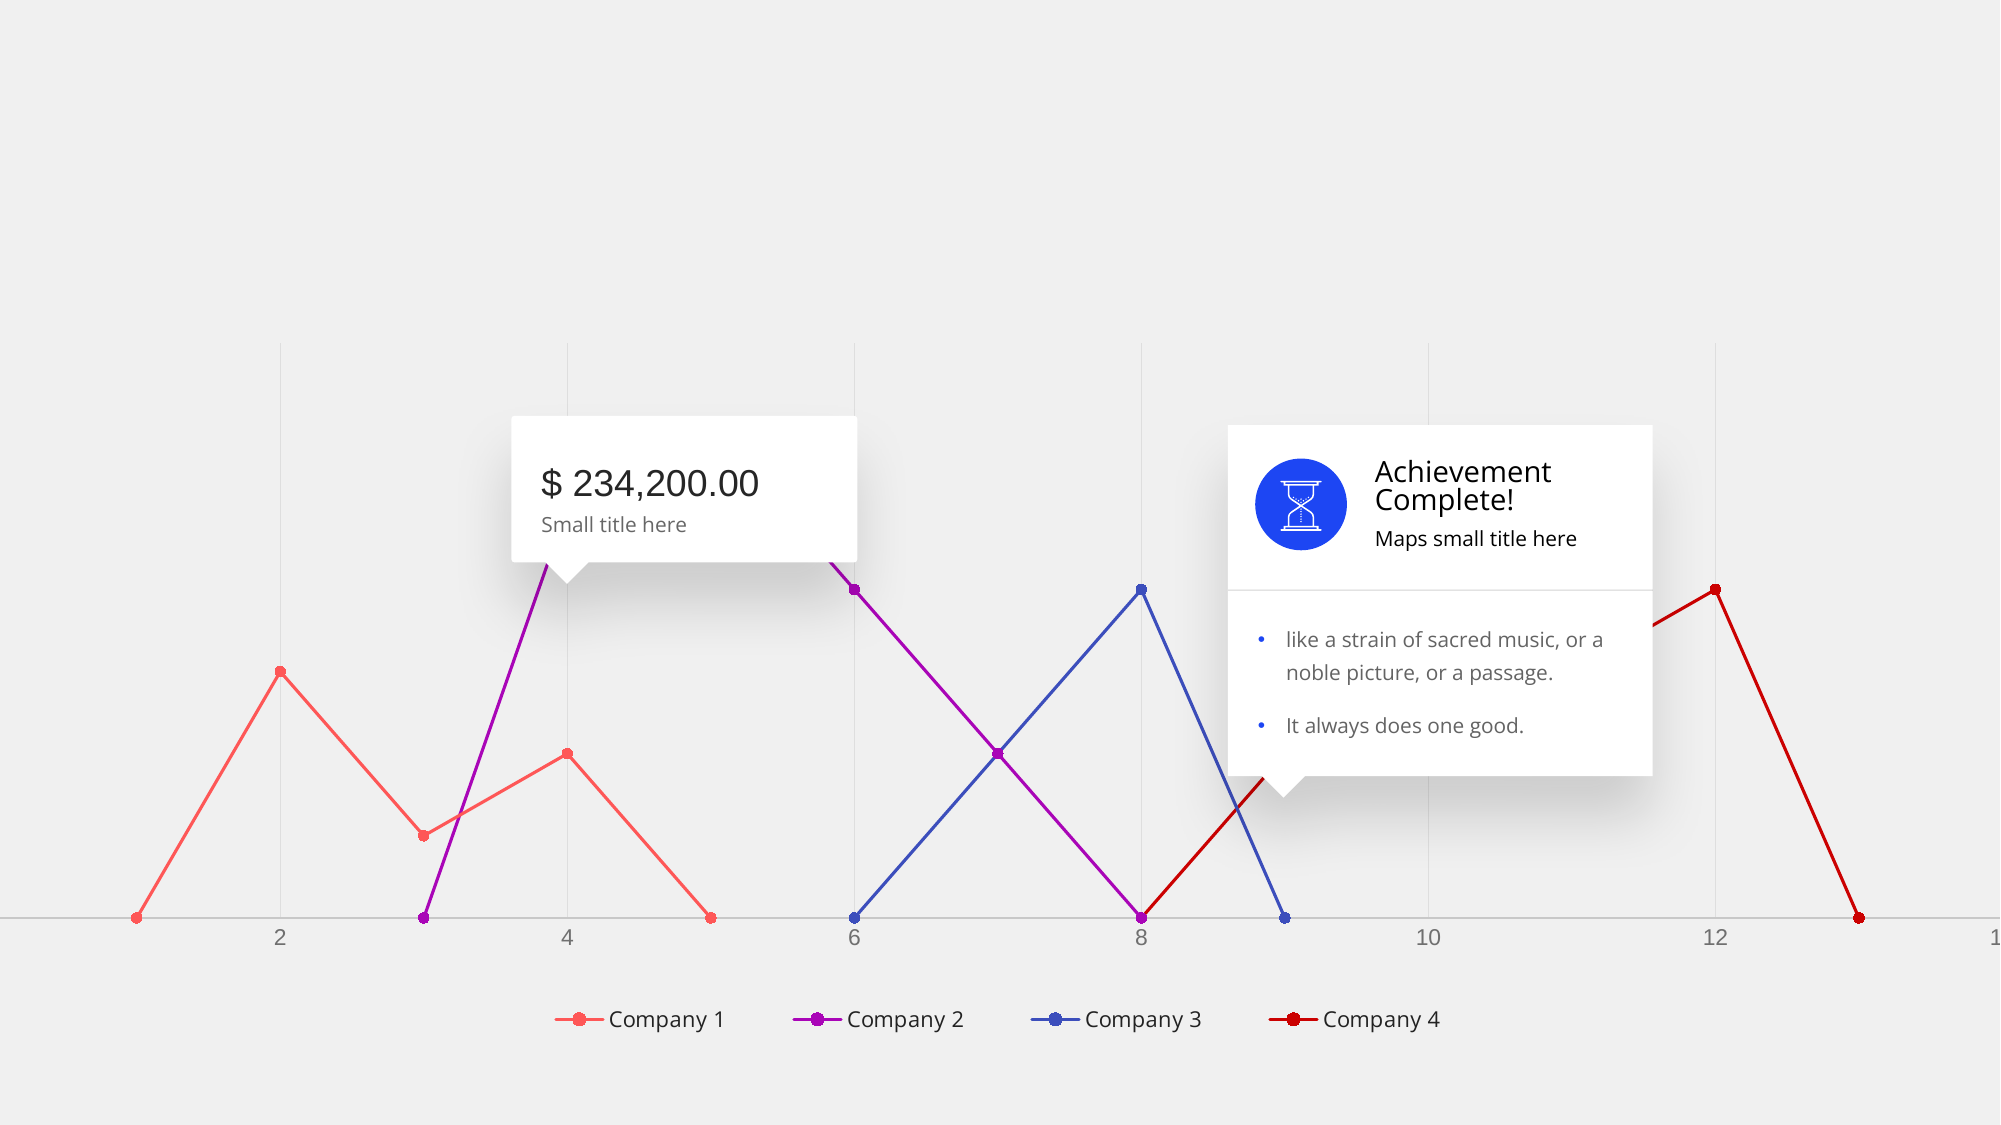

### Chart

| Category | Company 1 | Company 2 | Company 3 | Company 4 |
|---|---|---|---|---|
$ 234,200.00
Small title here
like a strain of sacred music, or a noble picture, or a passage.
It always does one good.
Achievement
Complete!
Maps small title here